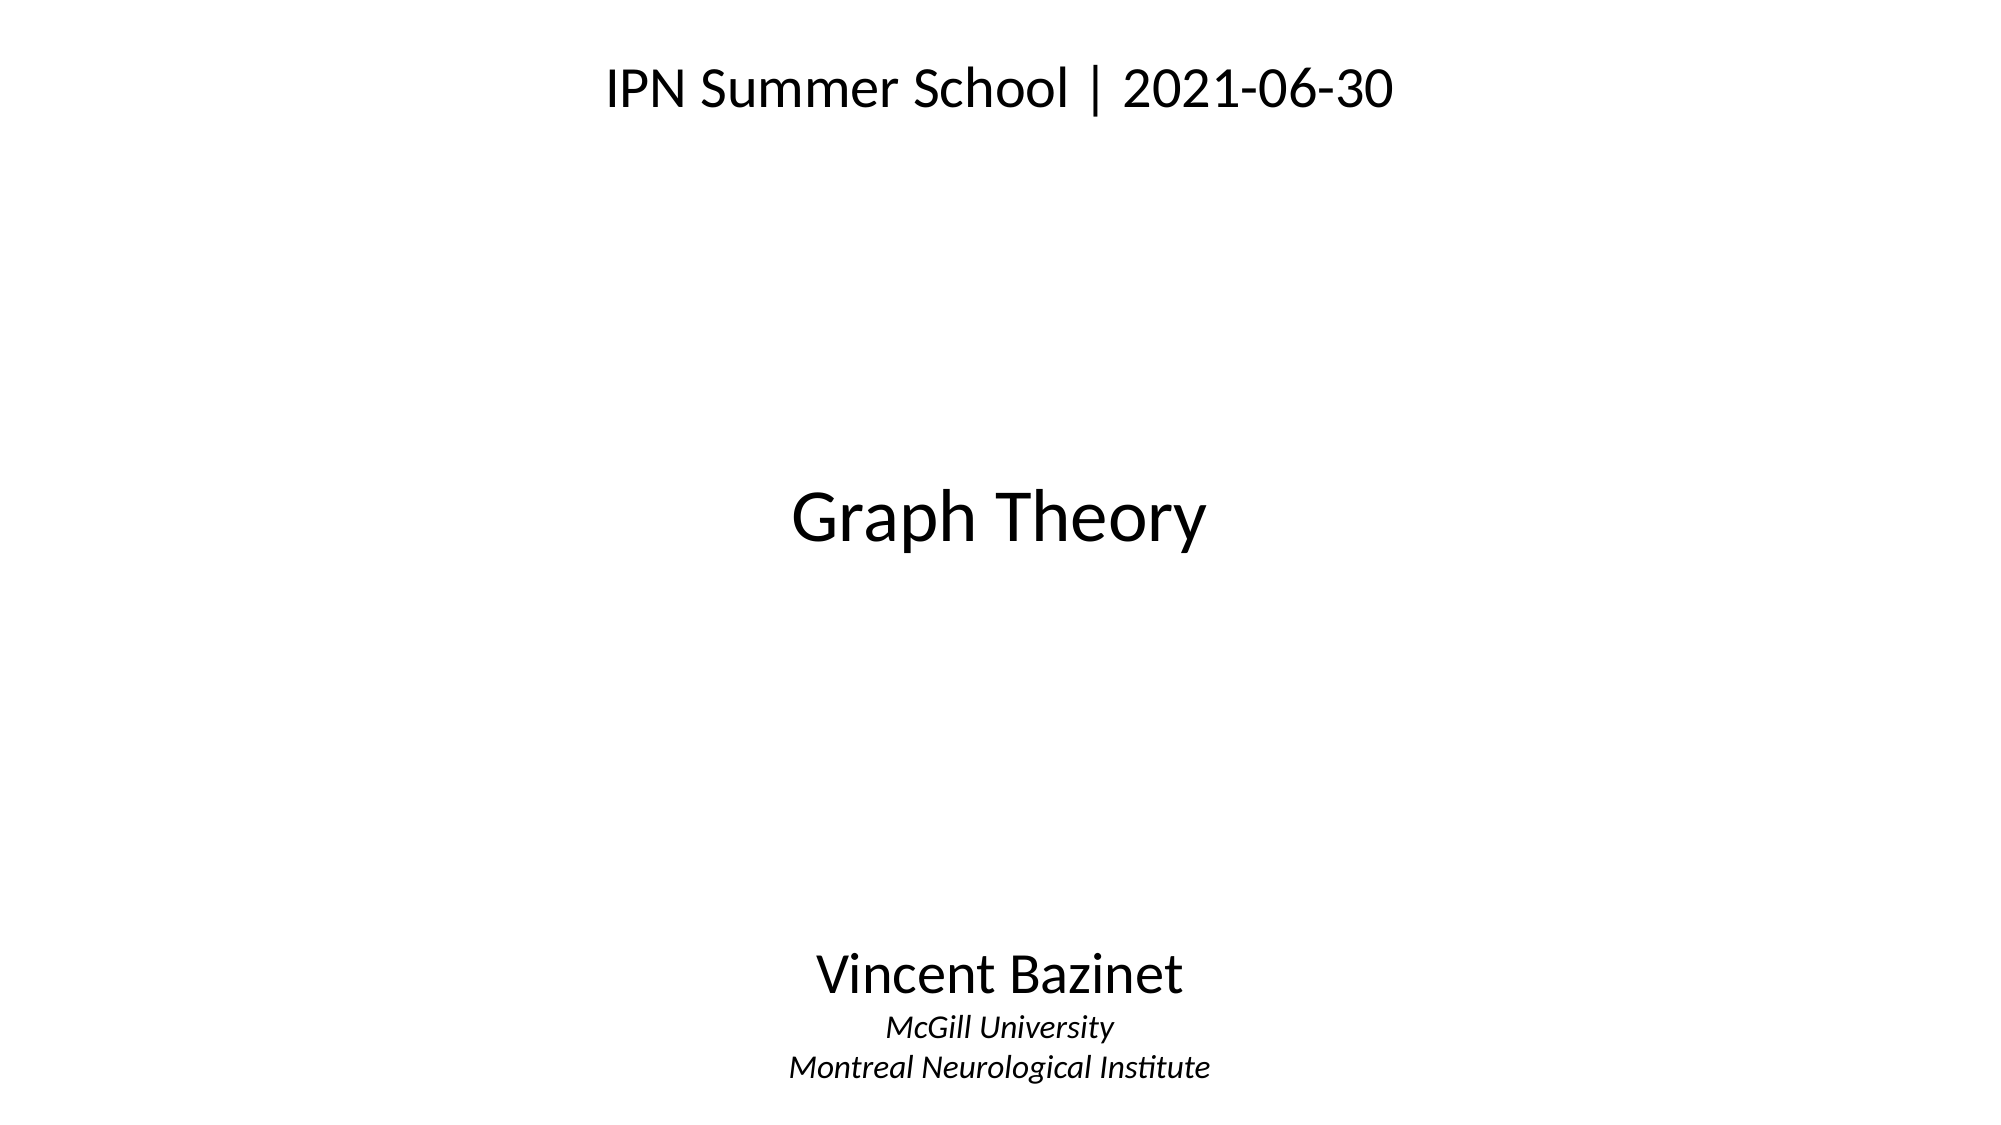

IPN Summer School | 2021-06-30
Graph Theory
Vincent Bazinet
McGill University
Montreal Neurological Institute